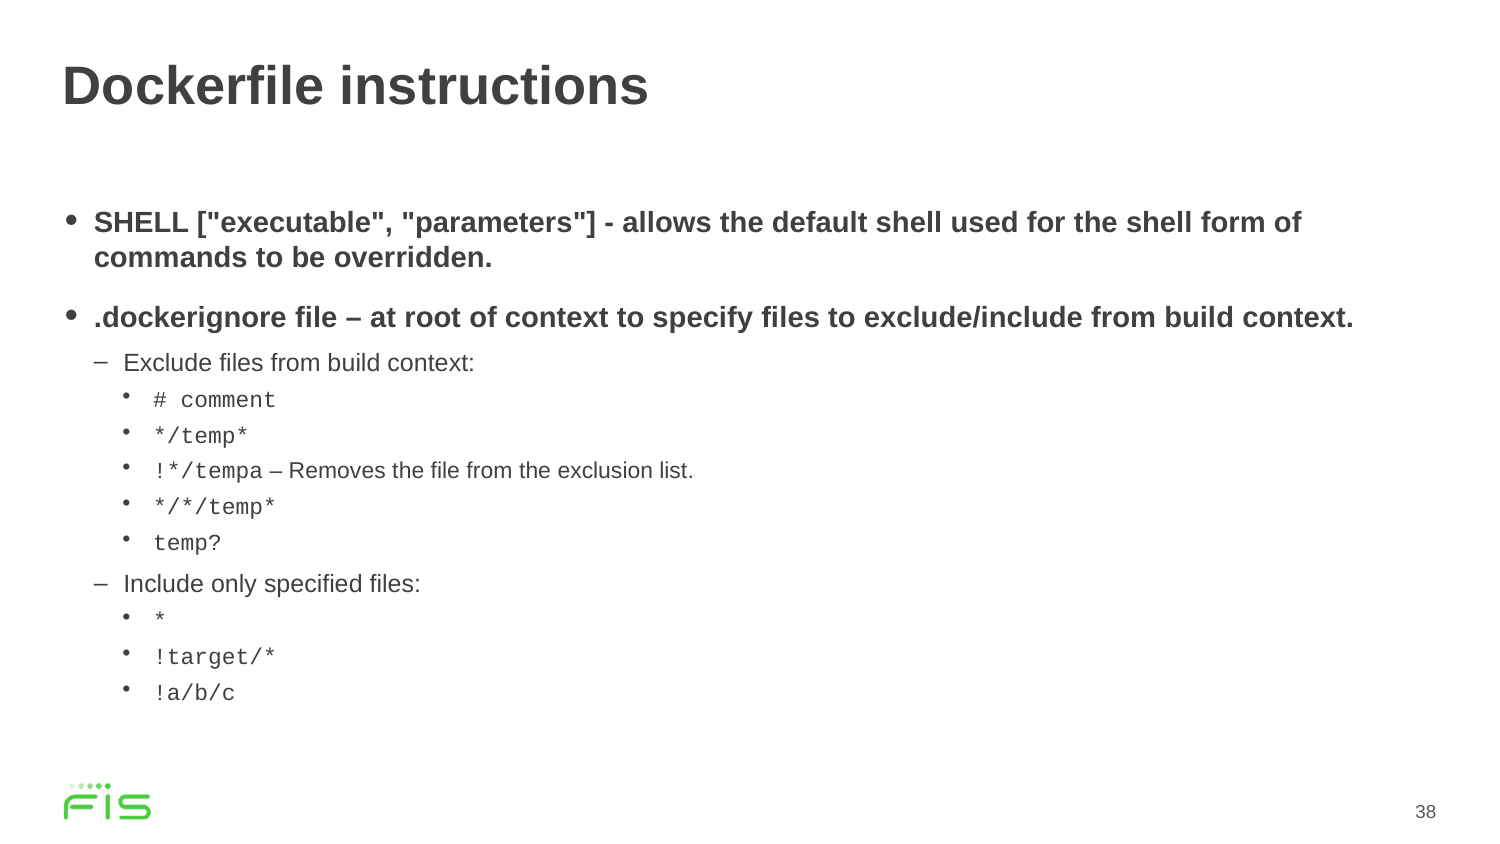

# Dockerfile instructions
SHELL ["executable", "parameters"] - allows the default shell used for the shell form of commands to be overridden.
.dockerignore file – at root of context to specify files to exclude/include from build context.
Exclude files from build context:
# comment
*/temp*
!*/tempa – Removes the file from the exclusion list.
*/*/temp*
temp?
Include only specified files:
*
!target/*
!a/b/c
38